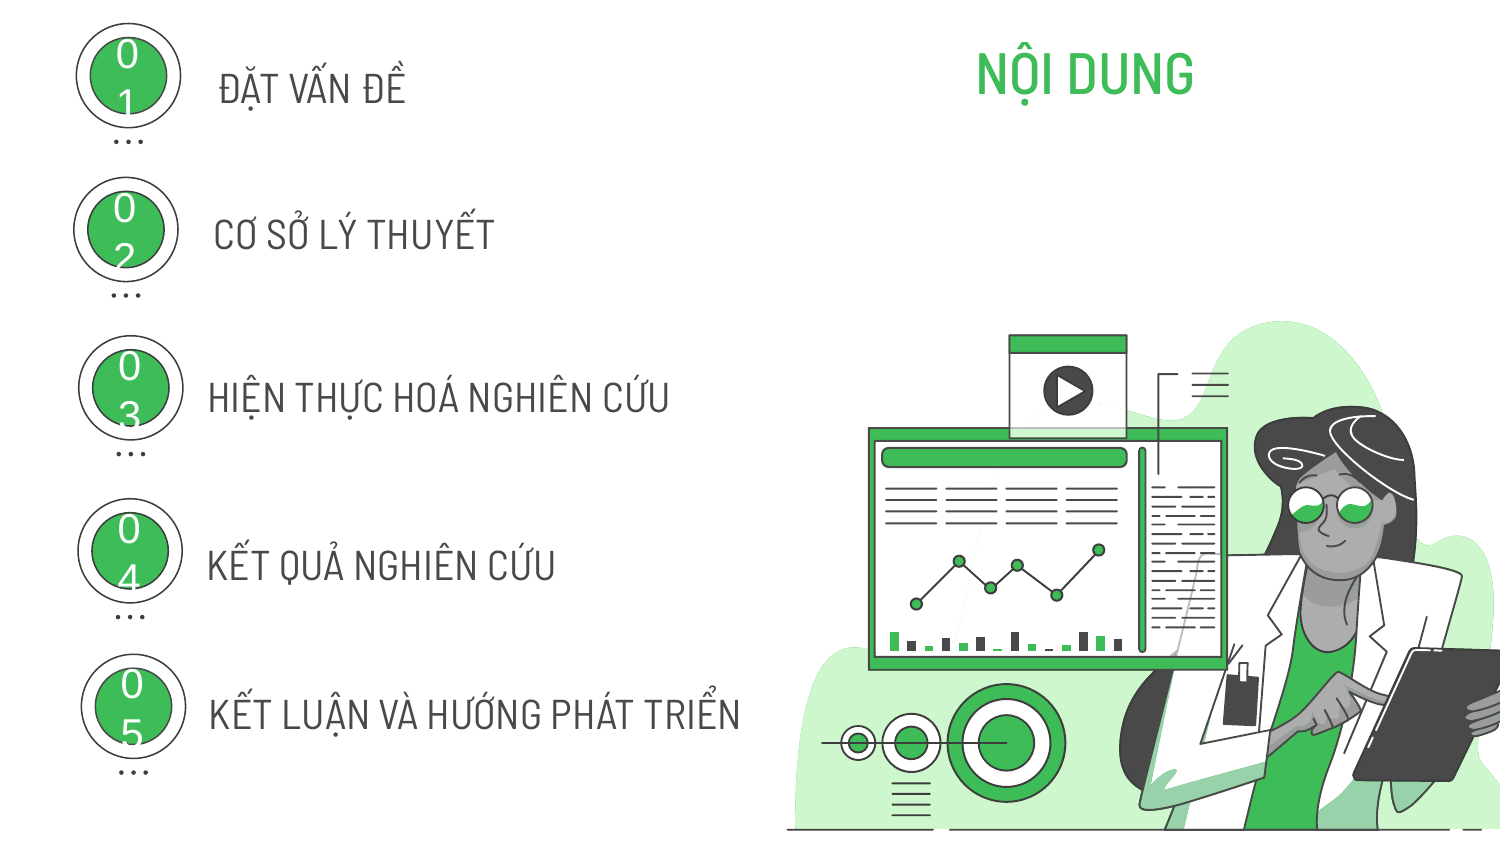

NỘI DUNG

ĐẶT VẤN ĐỀ
01

CƠ SỞ LÝ THUYẾT
02

HIỆN THỰC HOÁ NGHIÊN CỨU
03

04
KẾT QUẢ NGHIÊN CỨU

KẾT LUẬN VÀ HƯỚNG PHÁT TRIỂN
05